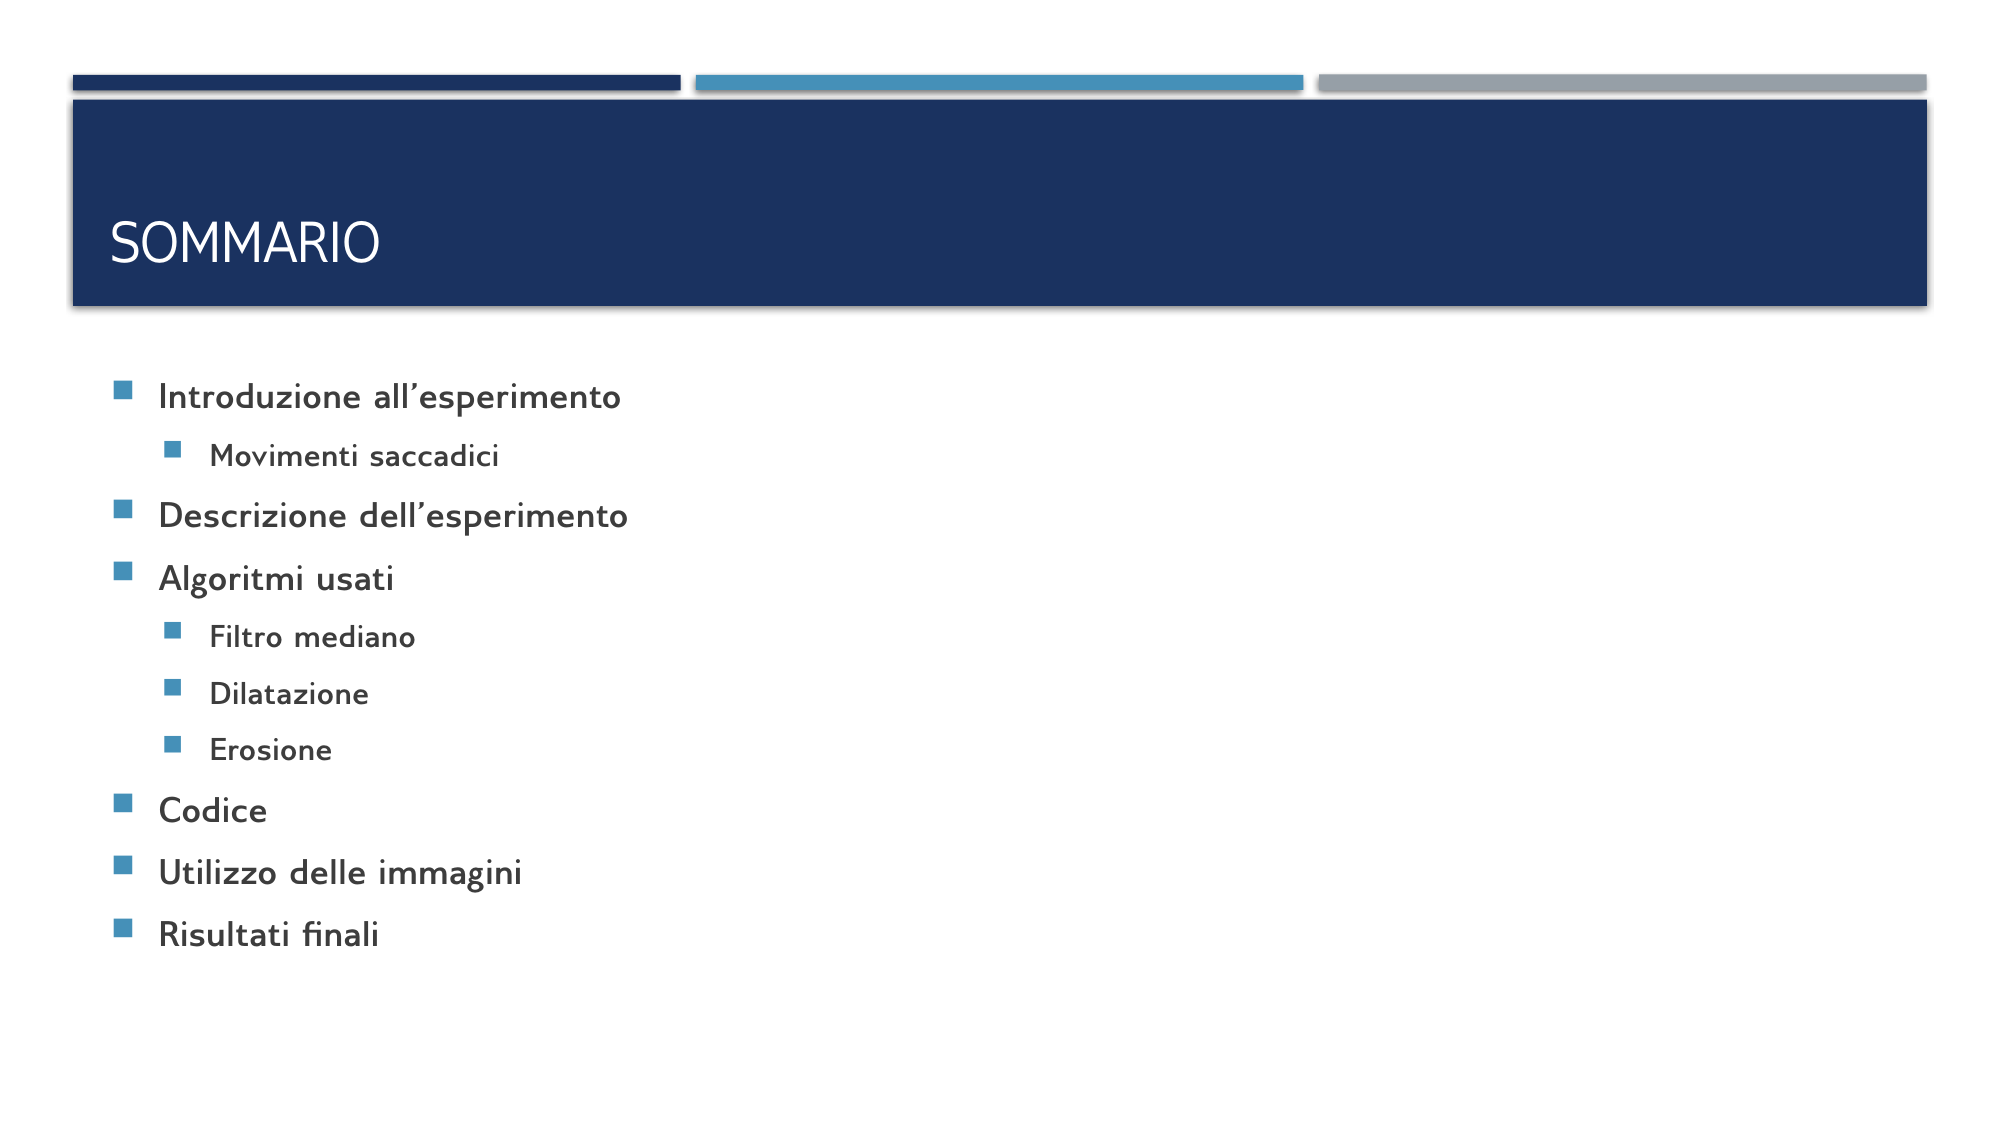

# sommario
Introduzione all’esperimento
Movimenti saccadici
Descrizione dell’esperimento
Algoritmi usati
Filtro mediano
Dilatazione
Erosione
Codice
Utilizzo delle immagini
Risultati finali